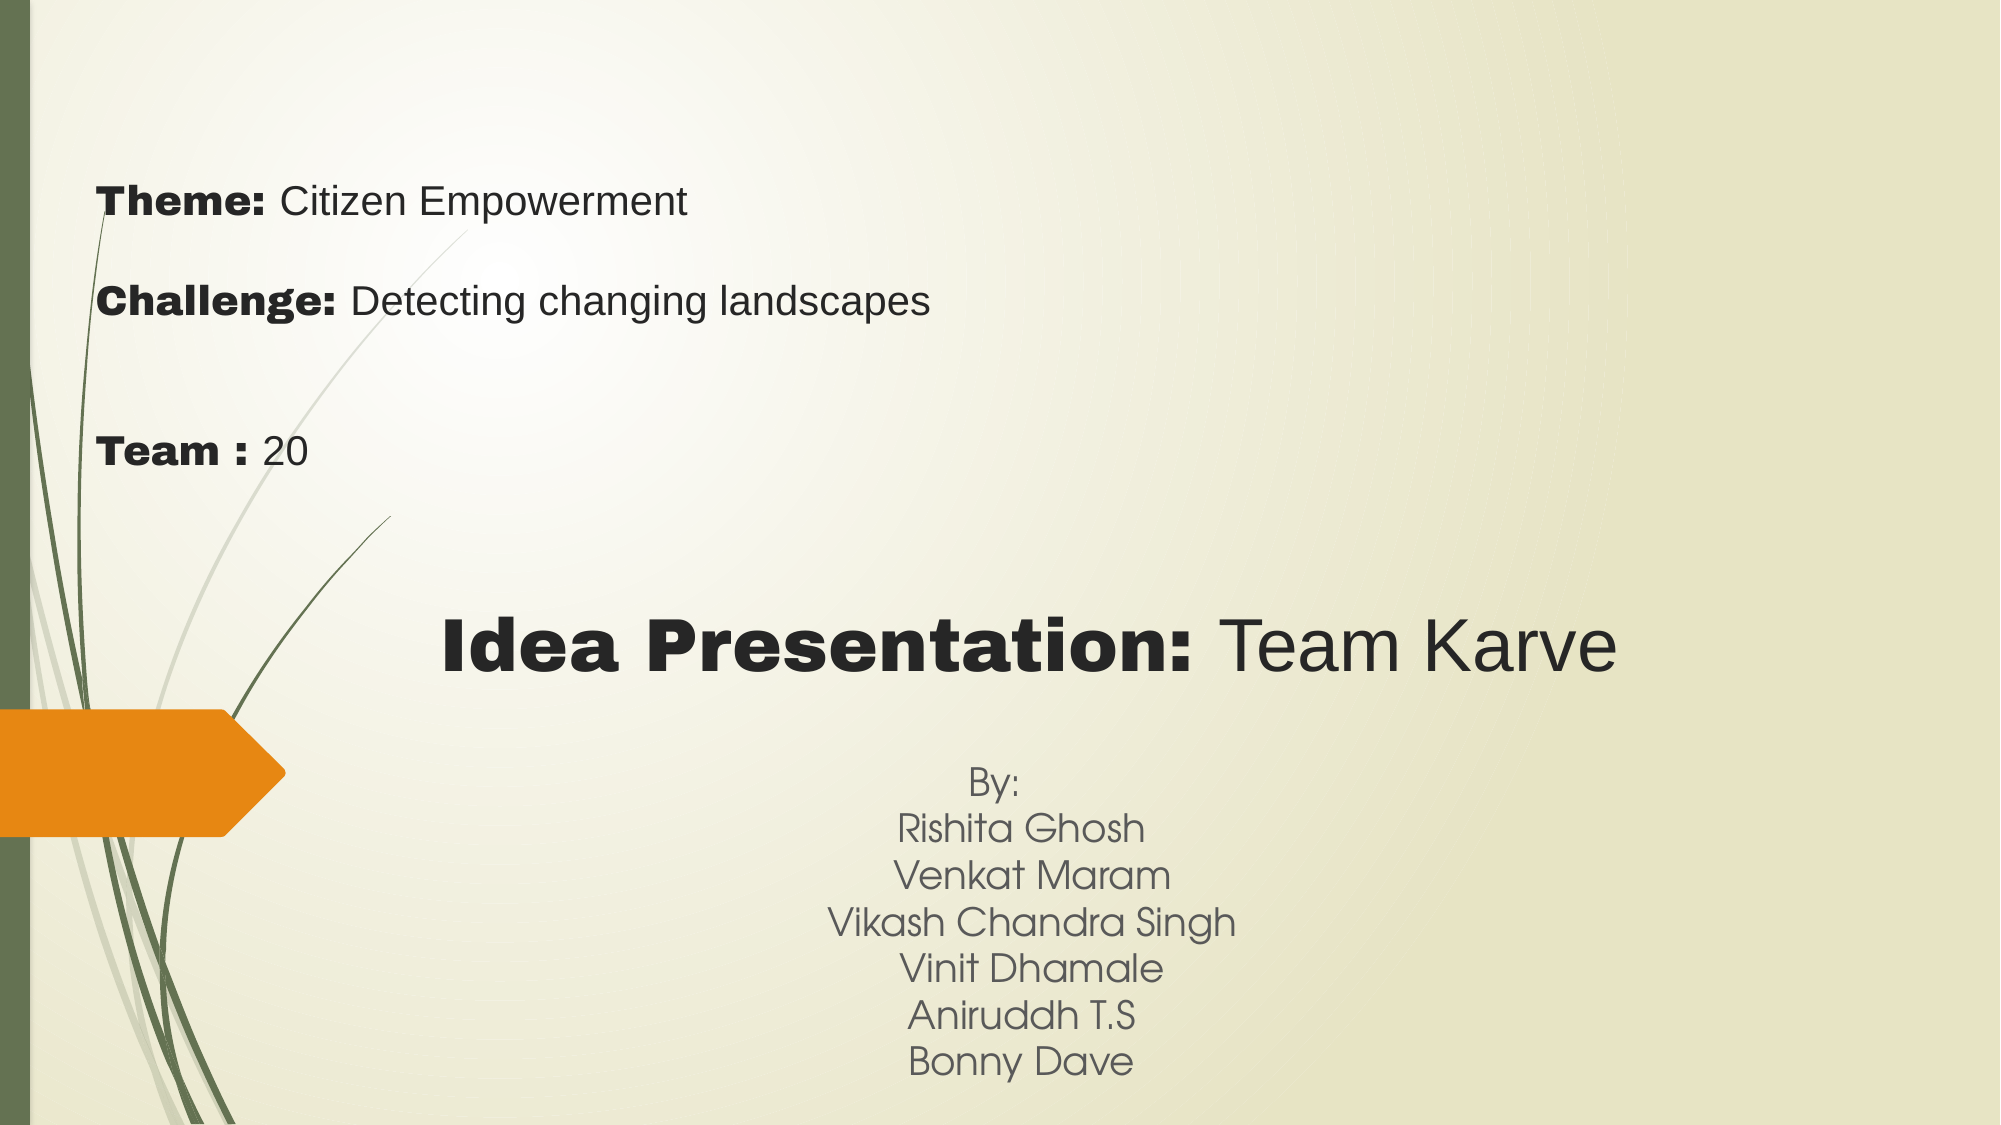

Theme: Citizen Empowerment

Challenge: Detecting changing landscapes

Team : 20

# Idea Presentation: Team Karve
By:
    Rishita Ghosh
      Venkat Maram
      Vikash Chandra Singh
      Vinit Dhamale
    Aniruddh T.S
    Bonny Dave